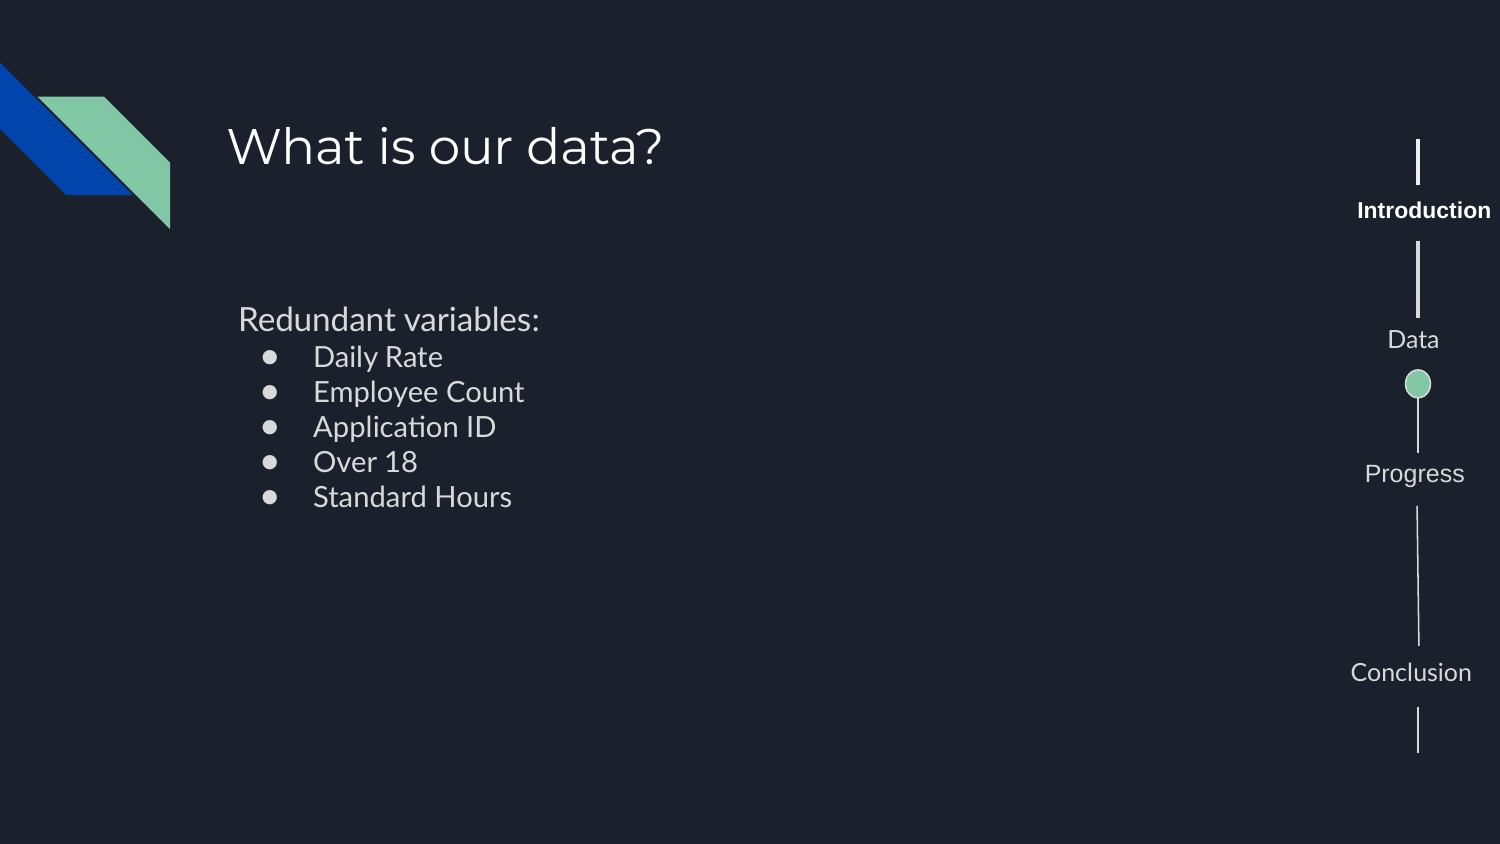

# What is our data?
Introduction

Redundant variables:
Daily Rate
Employee Count
Application ID
Over 18
Standard Hours

Data

Progress

Conclusion